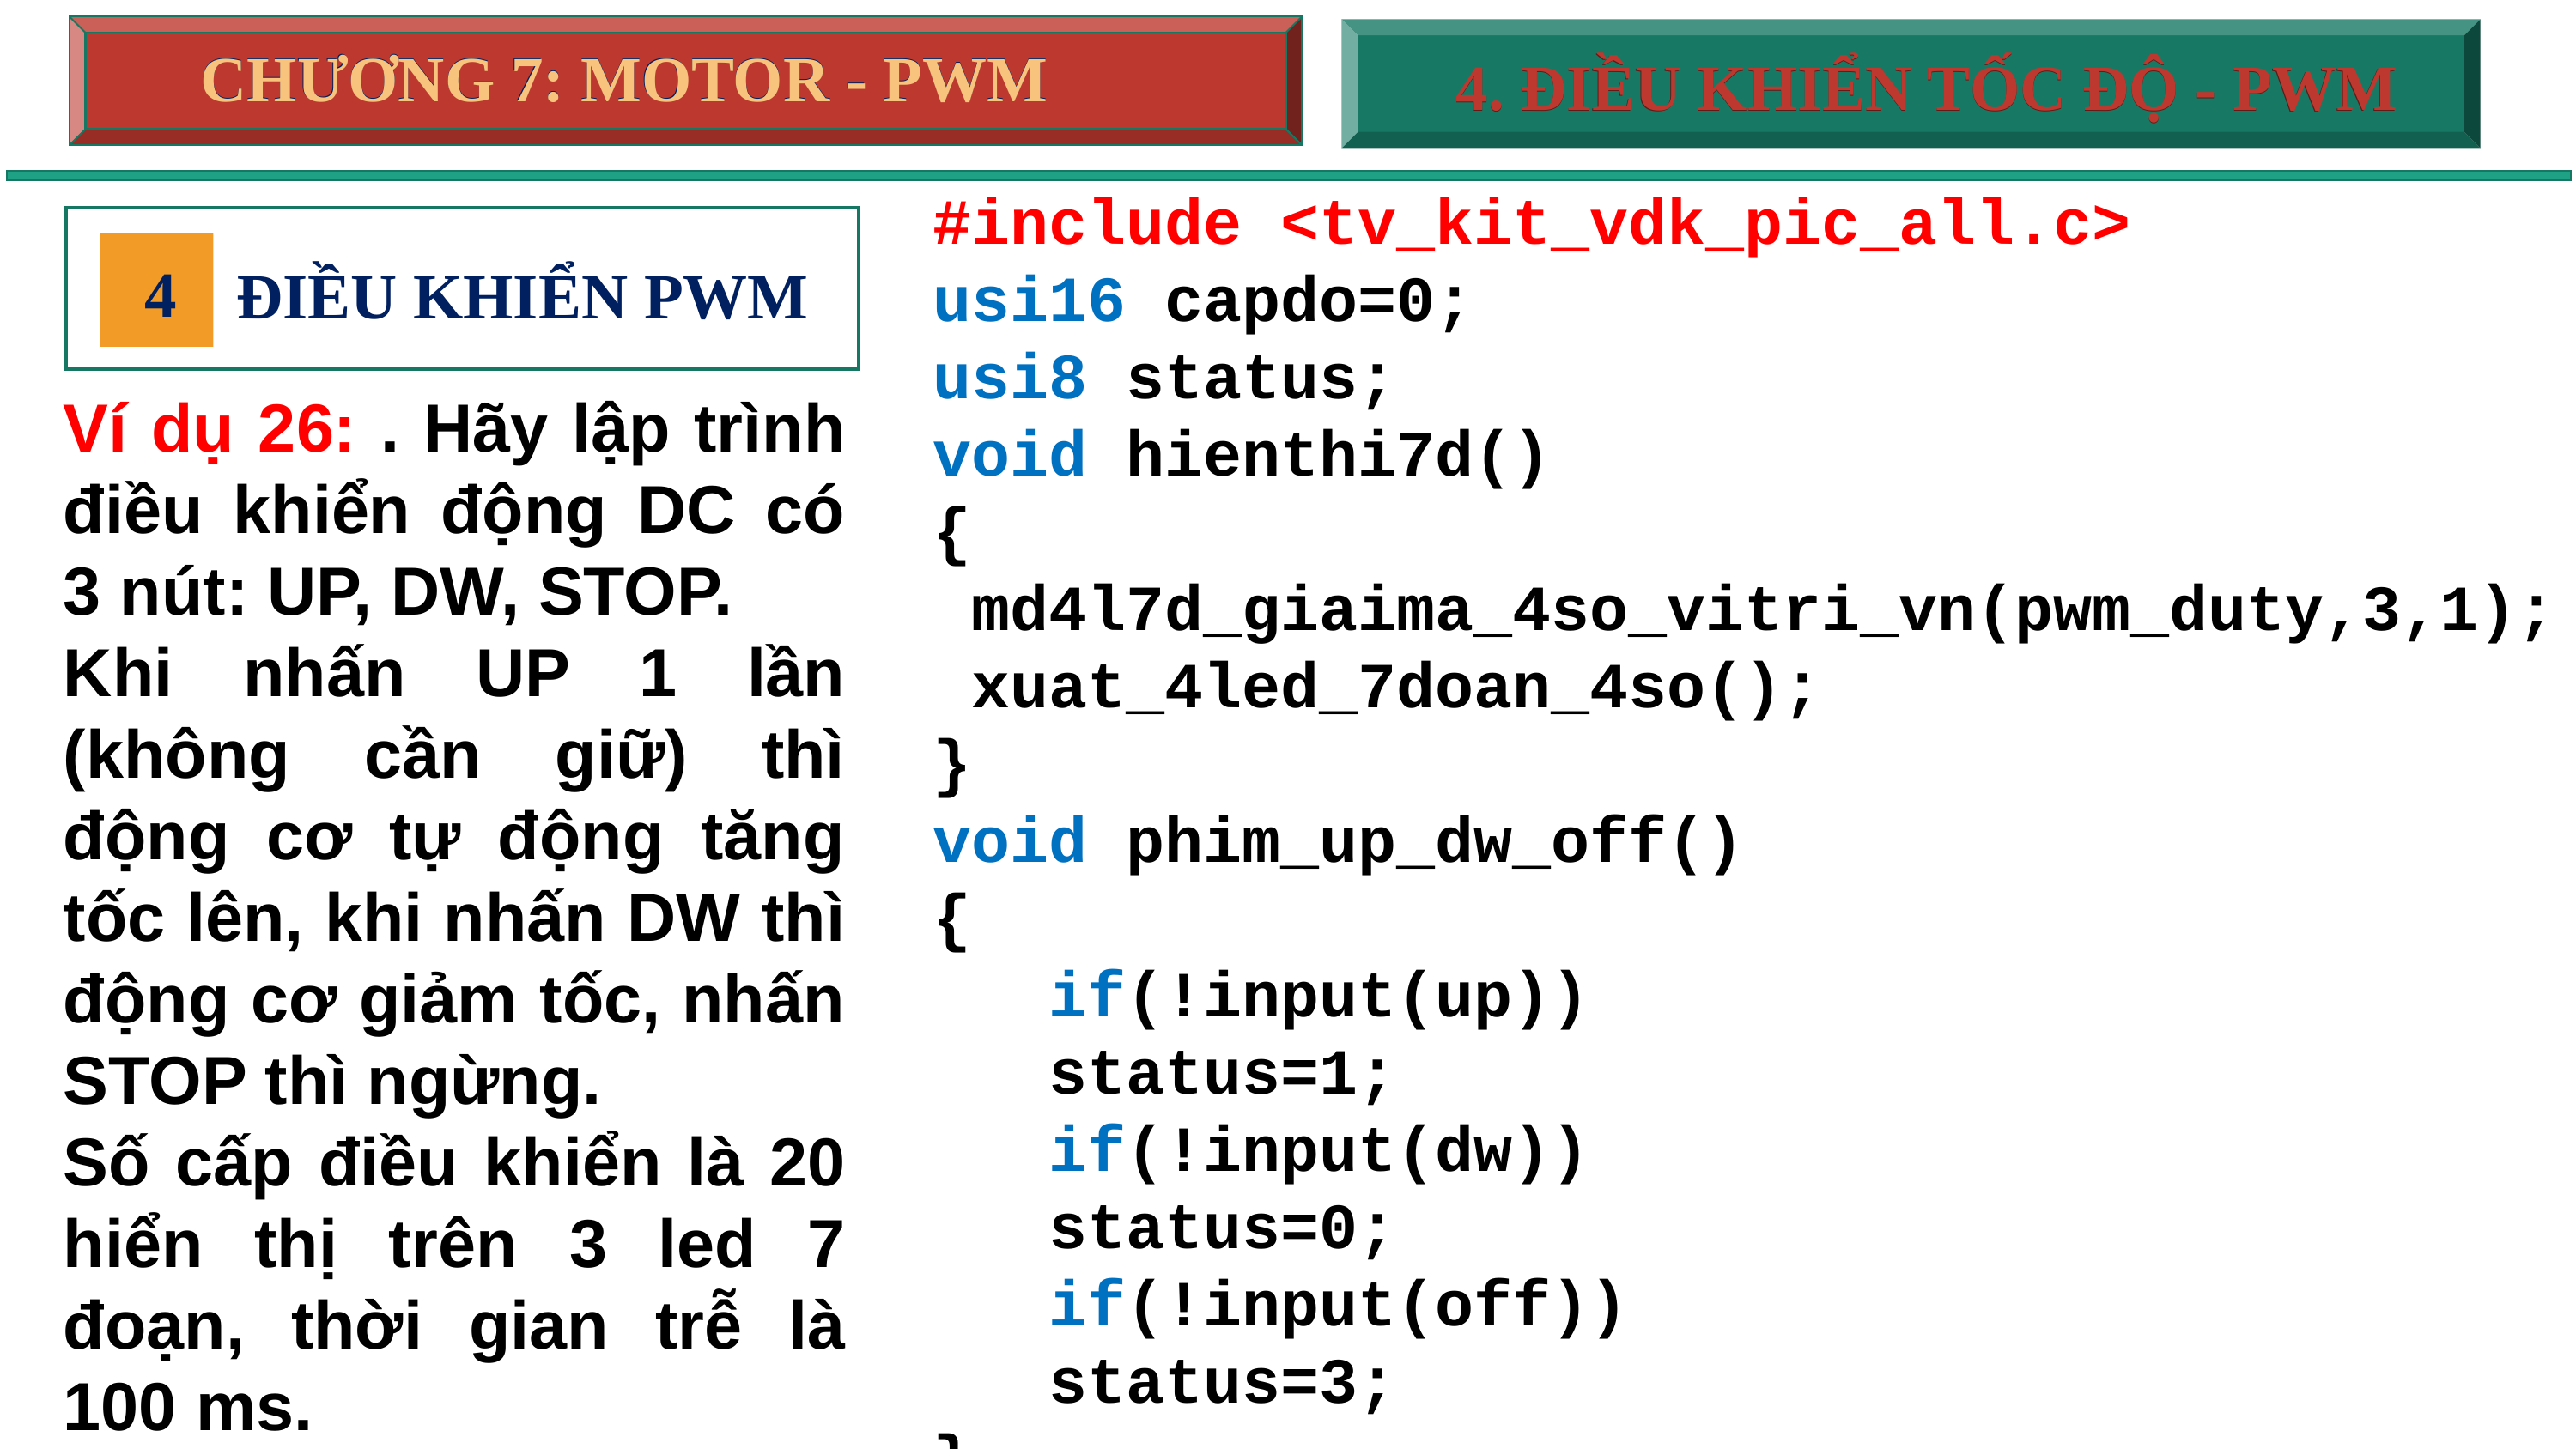

CHƯƠNG 7: MOTOR - PWM
CHƯƠNG 7: MOTOR - PWM

4. ĐIỀU KHIỂN TỐC ĐỘ - PWM
4. ĐIỀU KHIỂN TỐC ĐỘ - PWM

#include <tv_kit_vdk_pic_all.c>
usi16 capdo=0;
usi8 status;
void hienthi7d()
{
 md4l7d_giaima_4so_vitri_vn(pwm_duty,3,1);
 xuat_4led_7doan_4so();
}
void phim_up_dw_off()
{
   if(!input(up))
   status=1;
   if(!input(dw))
   status=0;
   if(!input(off))
   status=3;
}

4
ĐIỀU KHIỂN PWM
Ví dụ 26: . Hãy lập trình điều khiển động DC có 3 nút: UP, DW, STOP.
Khi nhấn UP 1 lần (không cần giữ) thì động cơ tự động tăng tốc lên, khi nhấn DW thì động cơ giảm tốc, nhấn STOP thì ngừng.
Số cấp điều khiển là 20 hiển thị trên 3 led 7 đoạn, thời gian trễ là 100 ms.